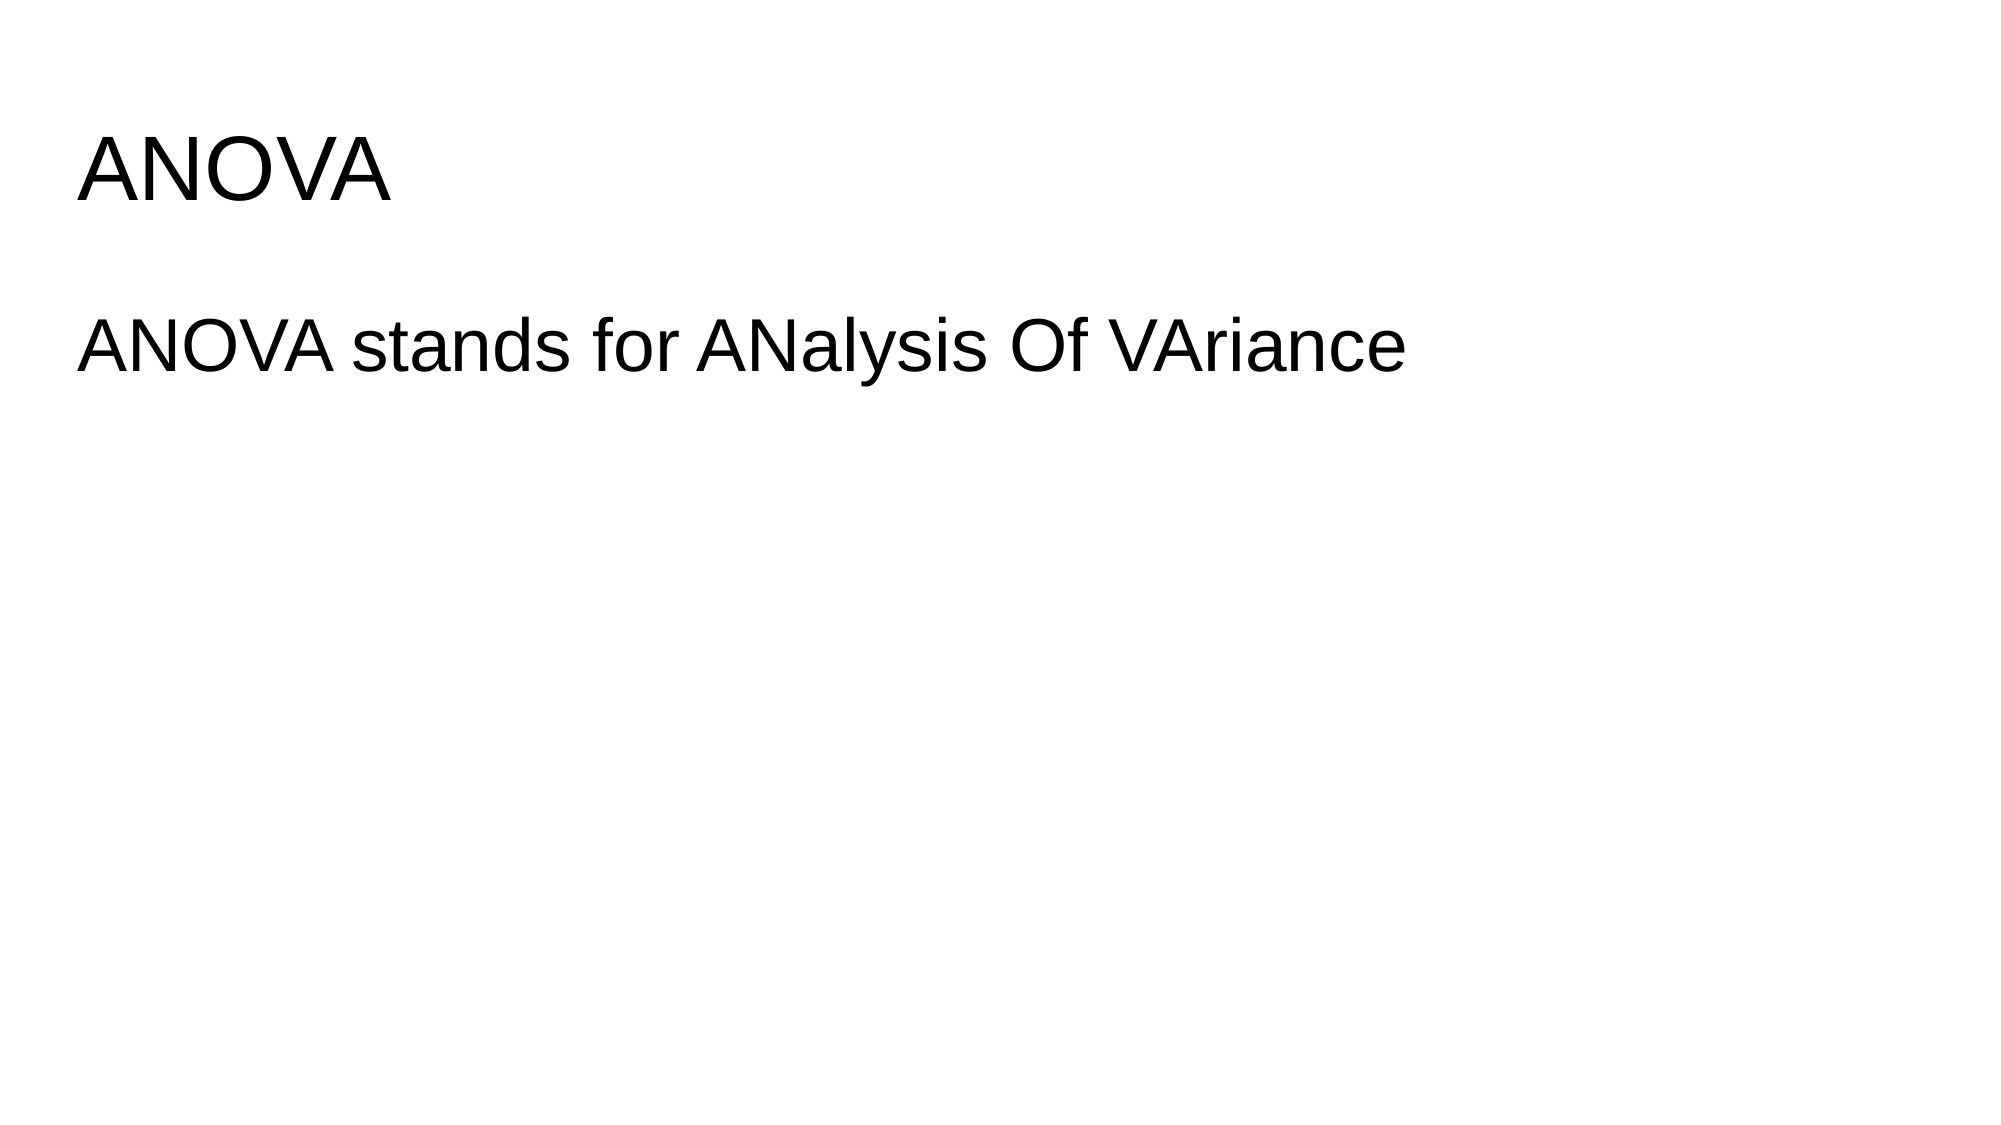

# ANOVA
ANOVA stands for ANalysis Of VAriance